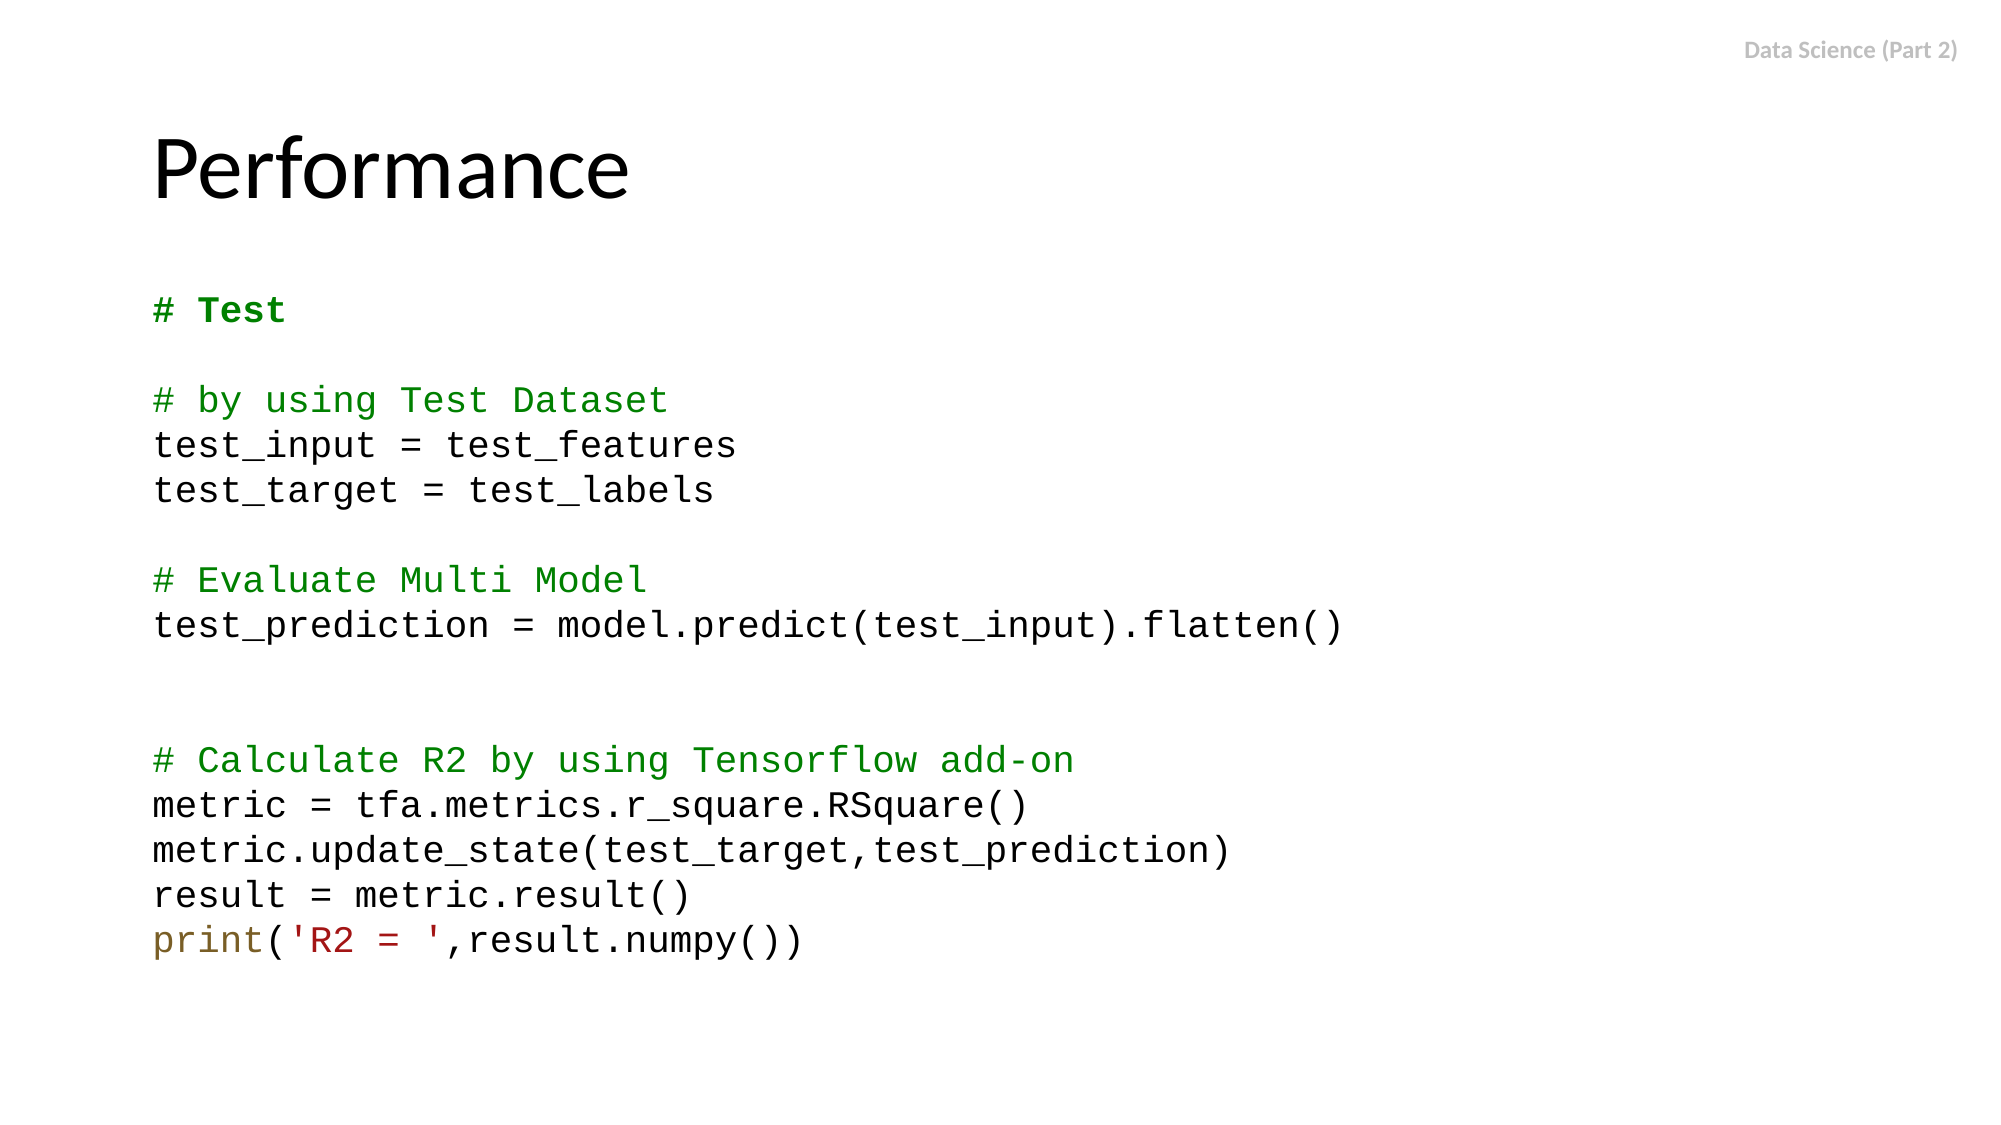

# Performance
# Test

# by using Test Dataset
test_input = test_features
test_target = test_labels

# Evaluate Multi Model
test_prediction = model.predict(test_input).flatten()
# Calculate R2 by using Tensorflow add-on
metric = tfa.metrics.r_square.RSquare()
metric.update_state(test_target,test_prediction)
result = metric.result()
print('R2 = ',result.numpy())